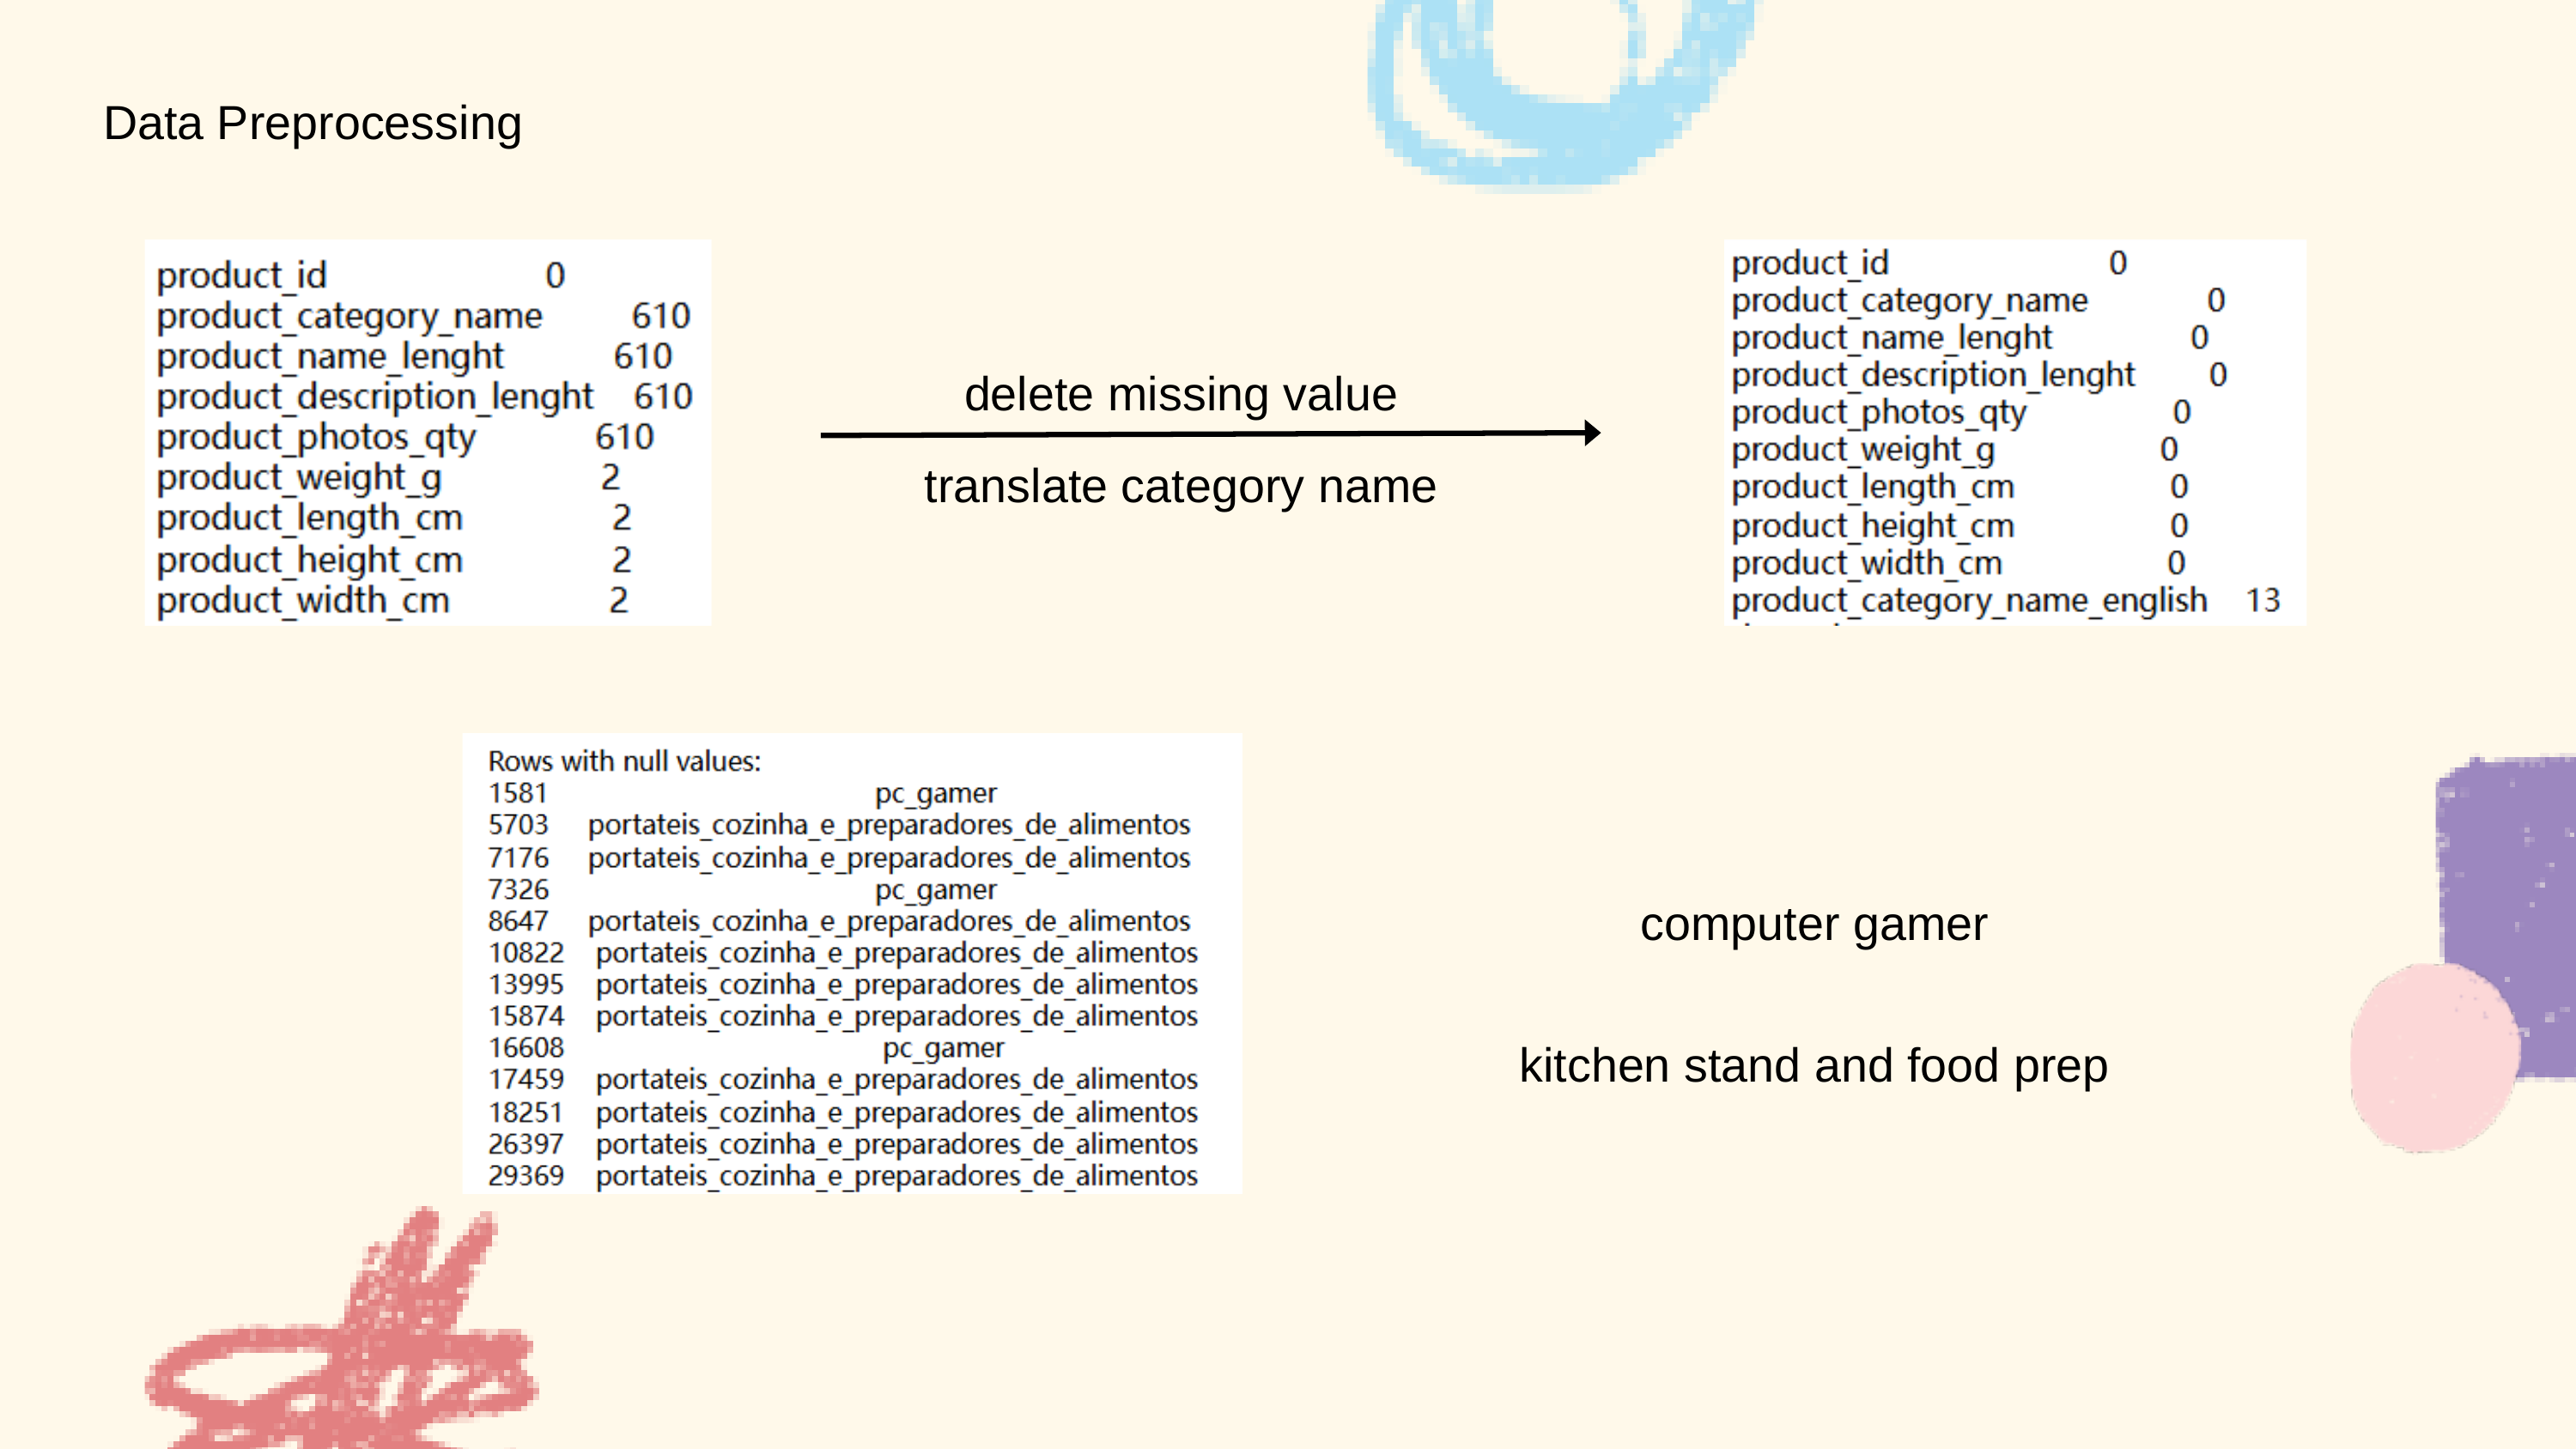

Data Preprocessing

delete missing value

translate category name

computer gamer

kitchen stand and food prep